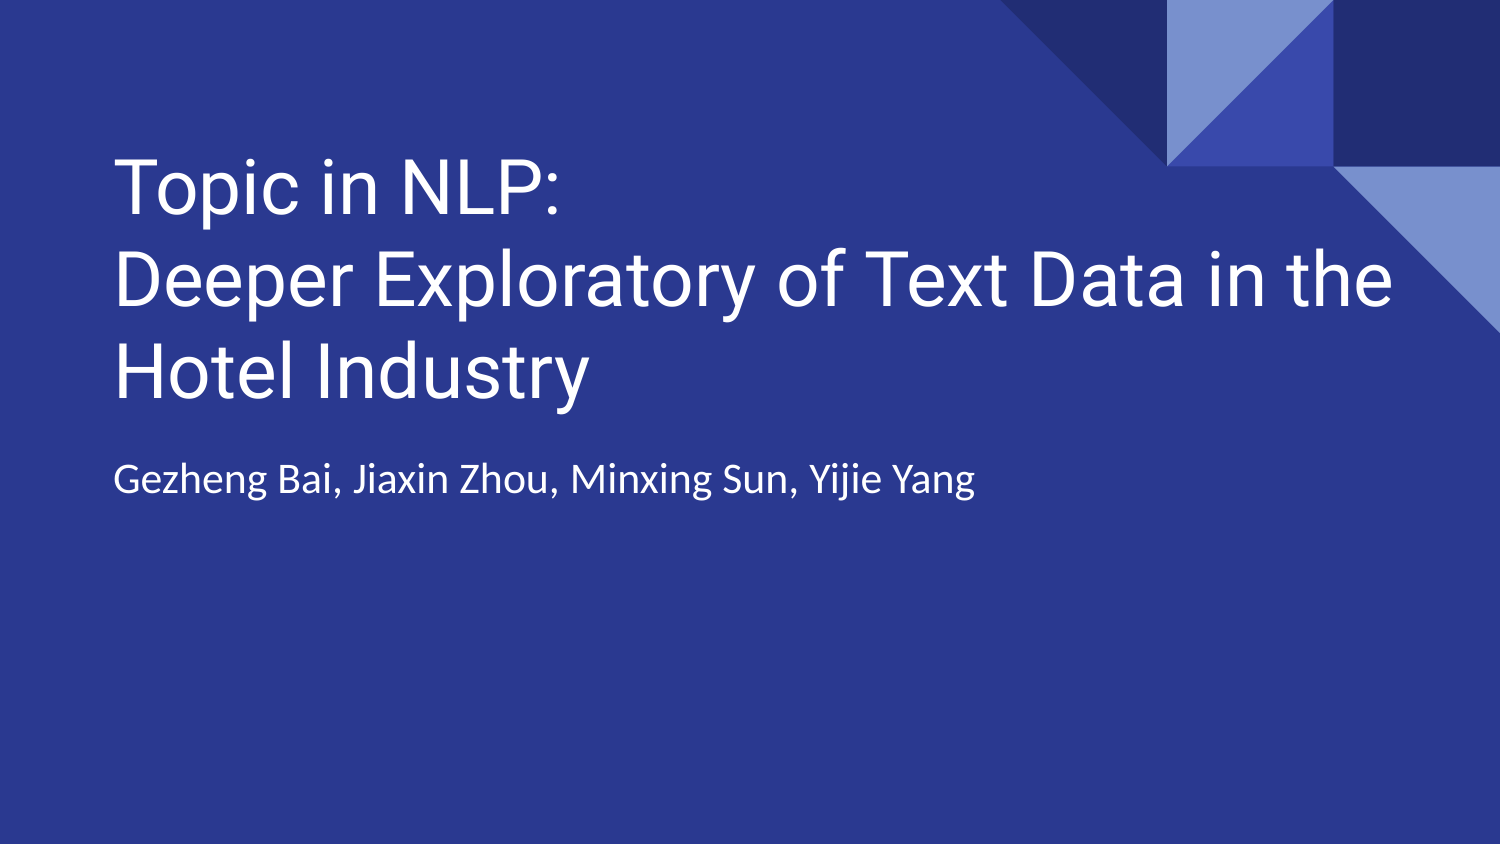

# Topic in NLP:
Deeper Exploratory of Text Data in the Hotel Industry
Gezheng Bai, Jiaxin Zhou, Minxing Sun, Yijie Yang